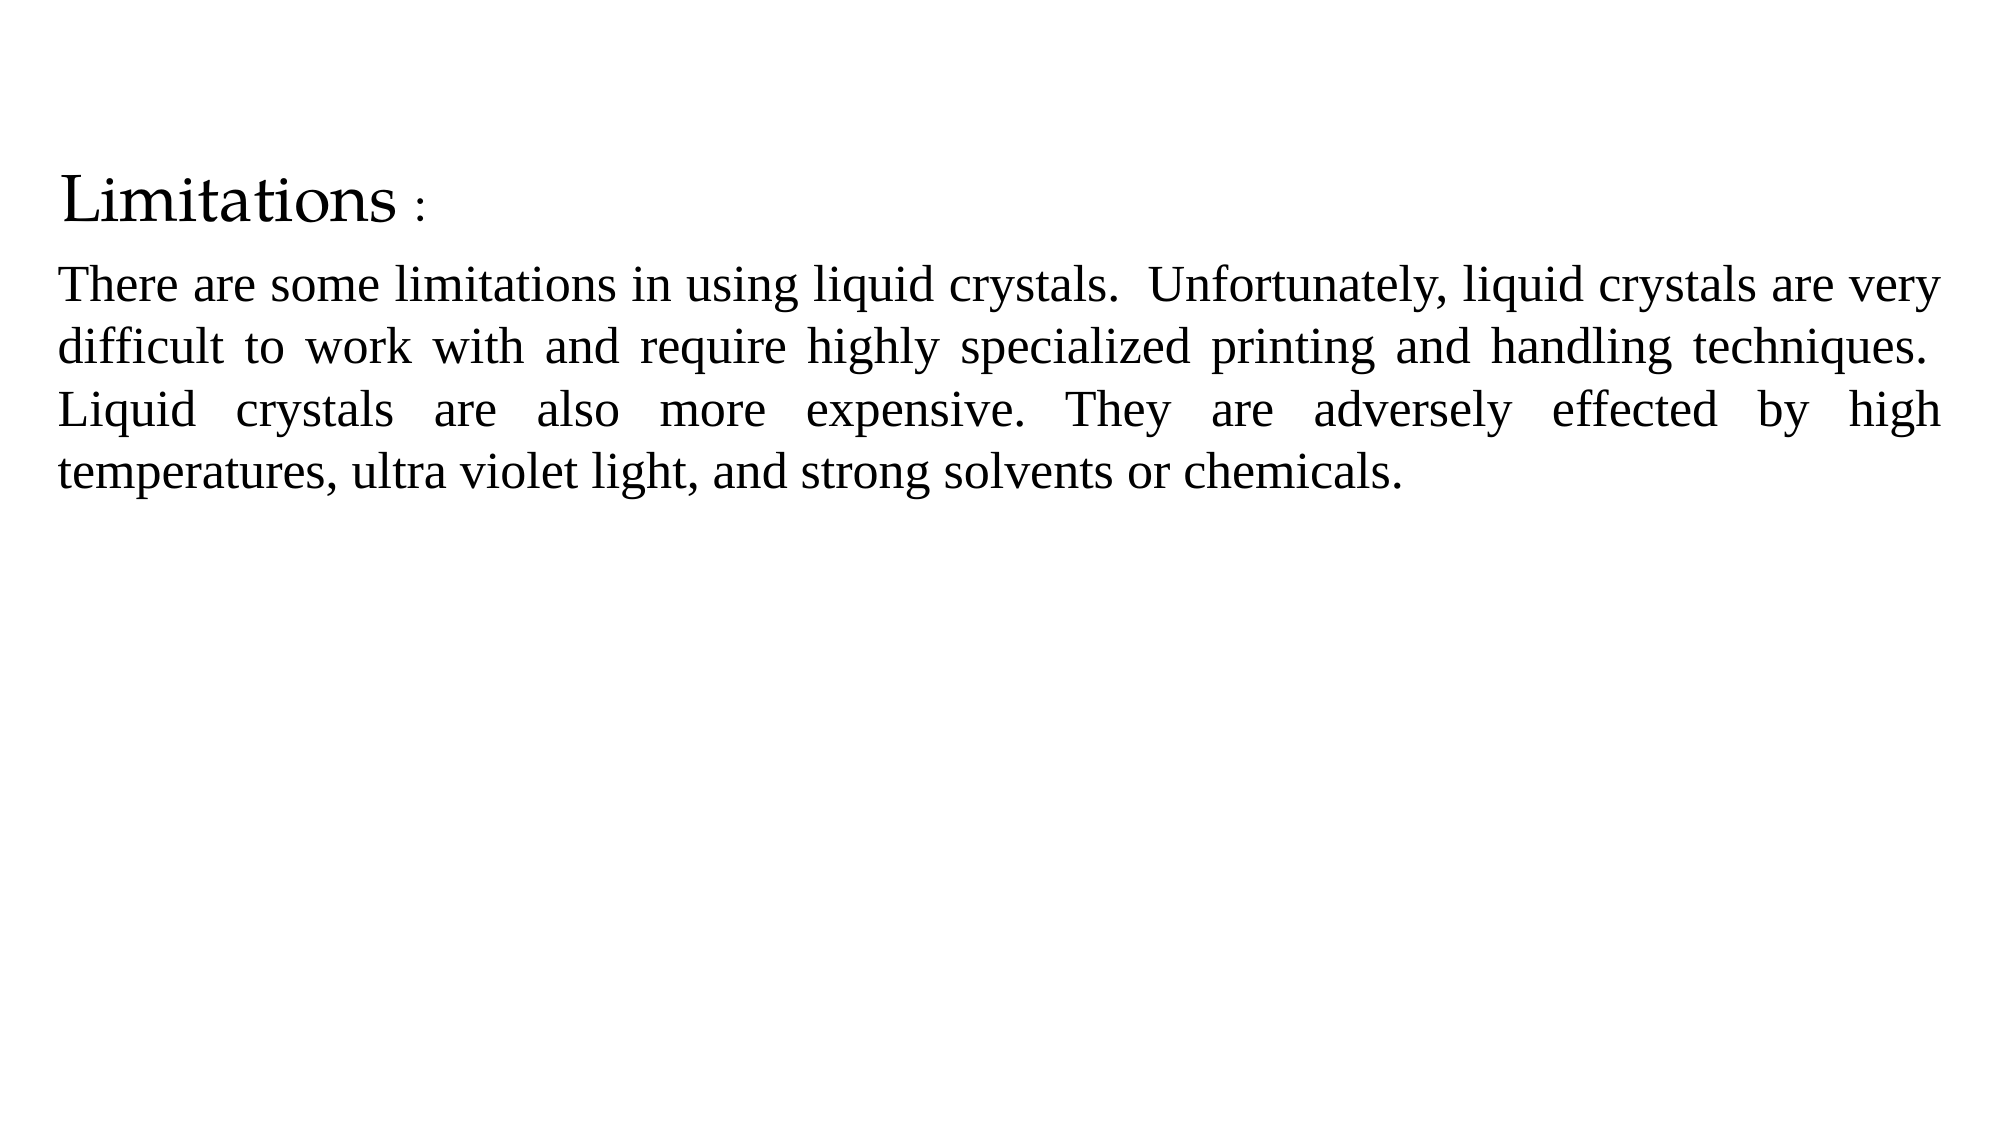

# Limitations :
There are some limitations in using liquid crystals.  Unfortunately, liquid crystals are very difficult to work with and require highly specialized printing and handling techniques.  Liquid crystals are also more expensive. They are adversely effected by high temperatures, ultra violet light, and strong solvents or chemicals.